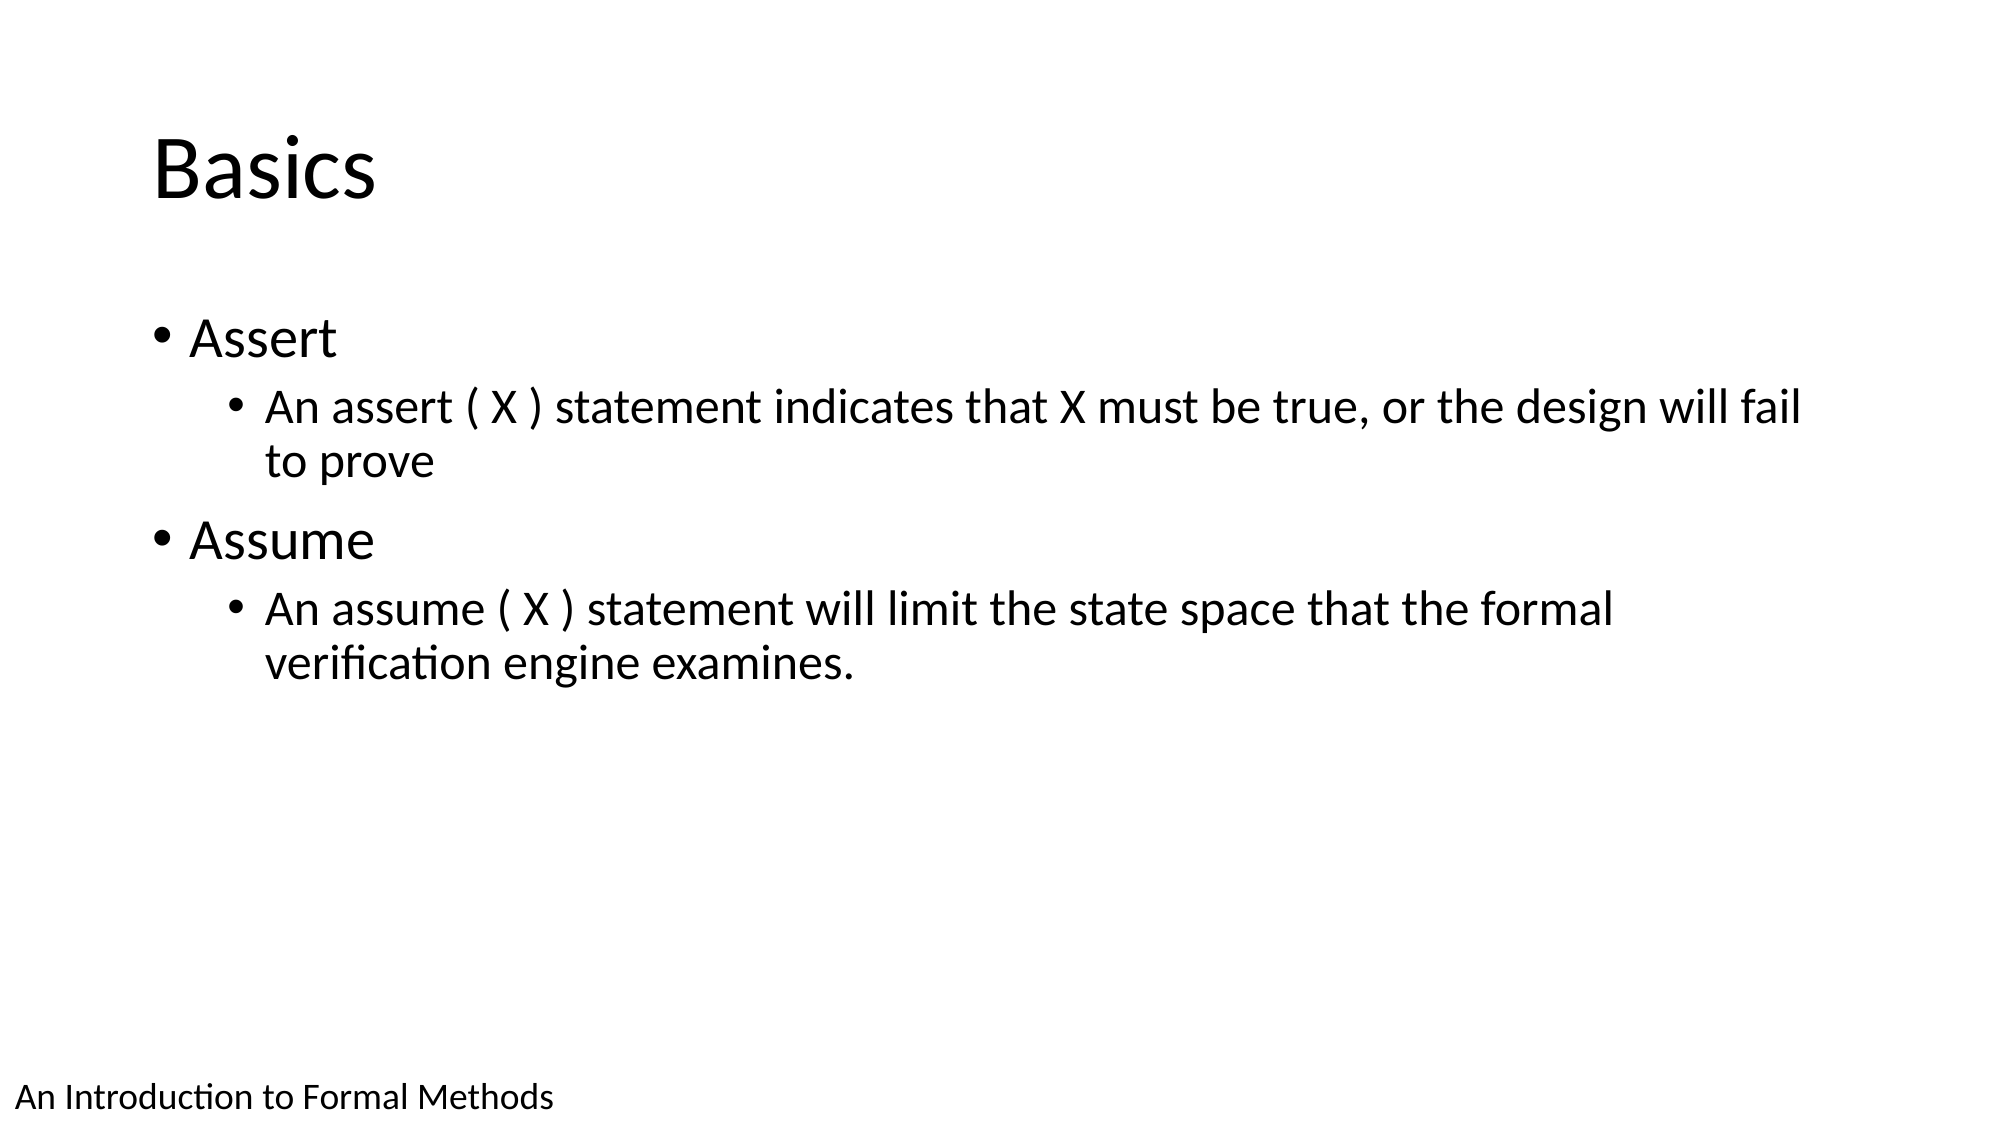

# Basics
Assert
An assert ( X ) statement indicates that X must be true, or the design will fail to prove
Assume
An assume ( X ) statement will limit the state space that the formal verification engine examines.

An Introduction to Formal Methods